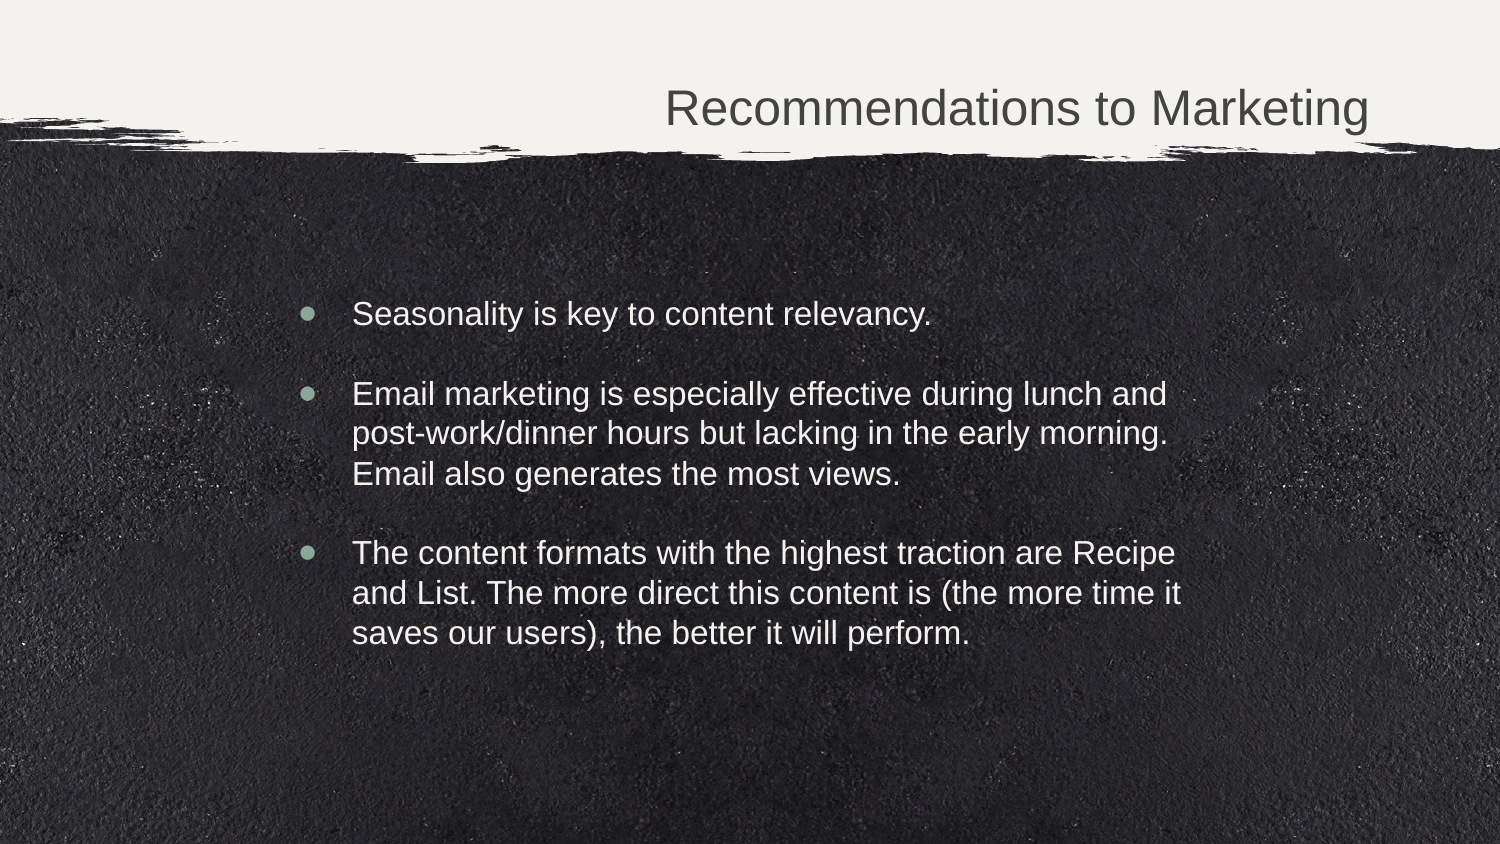

# Recommendations to Marketing
Seasonality is key to content relevancy.

Email marketing is especially effective during lunch and post-work/dinner hours but lacking in the early morning. Email also generates the most views.

The content formats with the highest traction are Recipe and List. The more direct this content is (the more time it saves our users), the better it will perform.